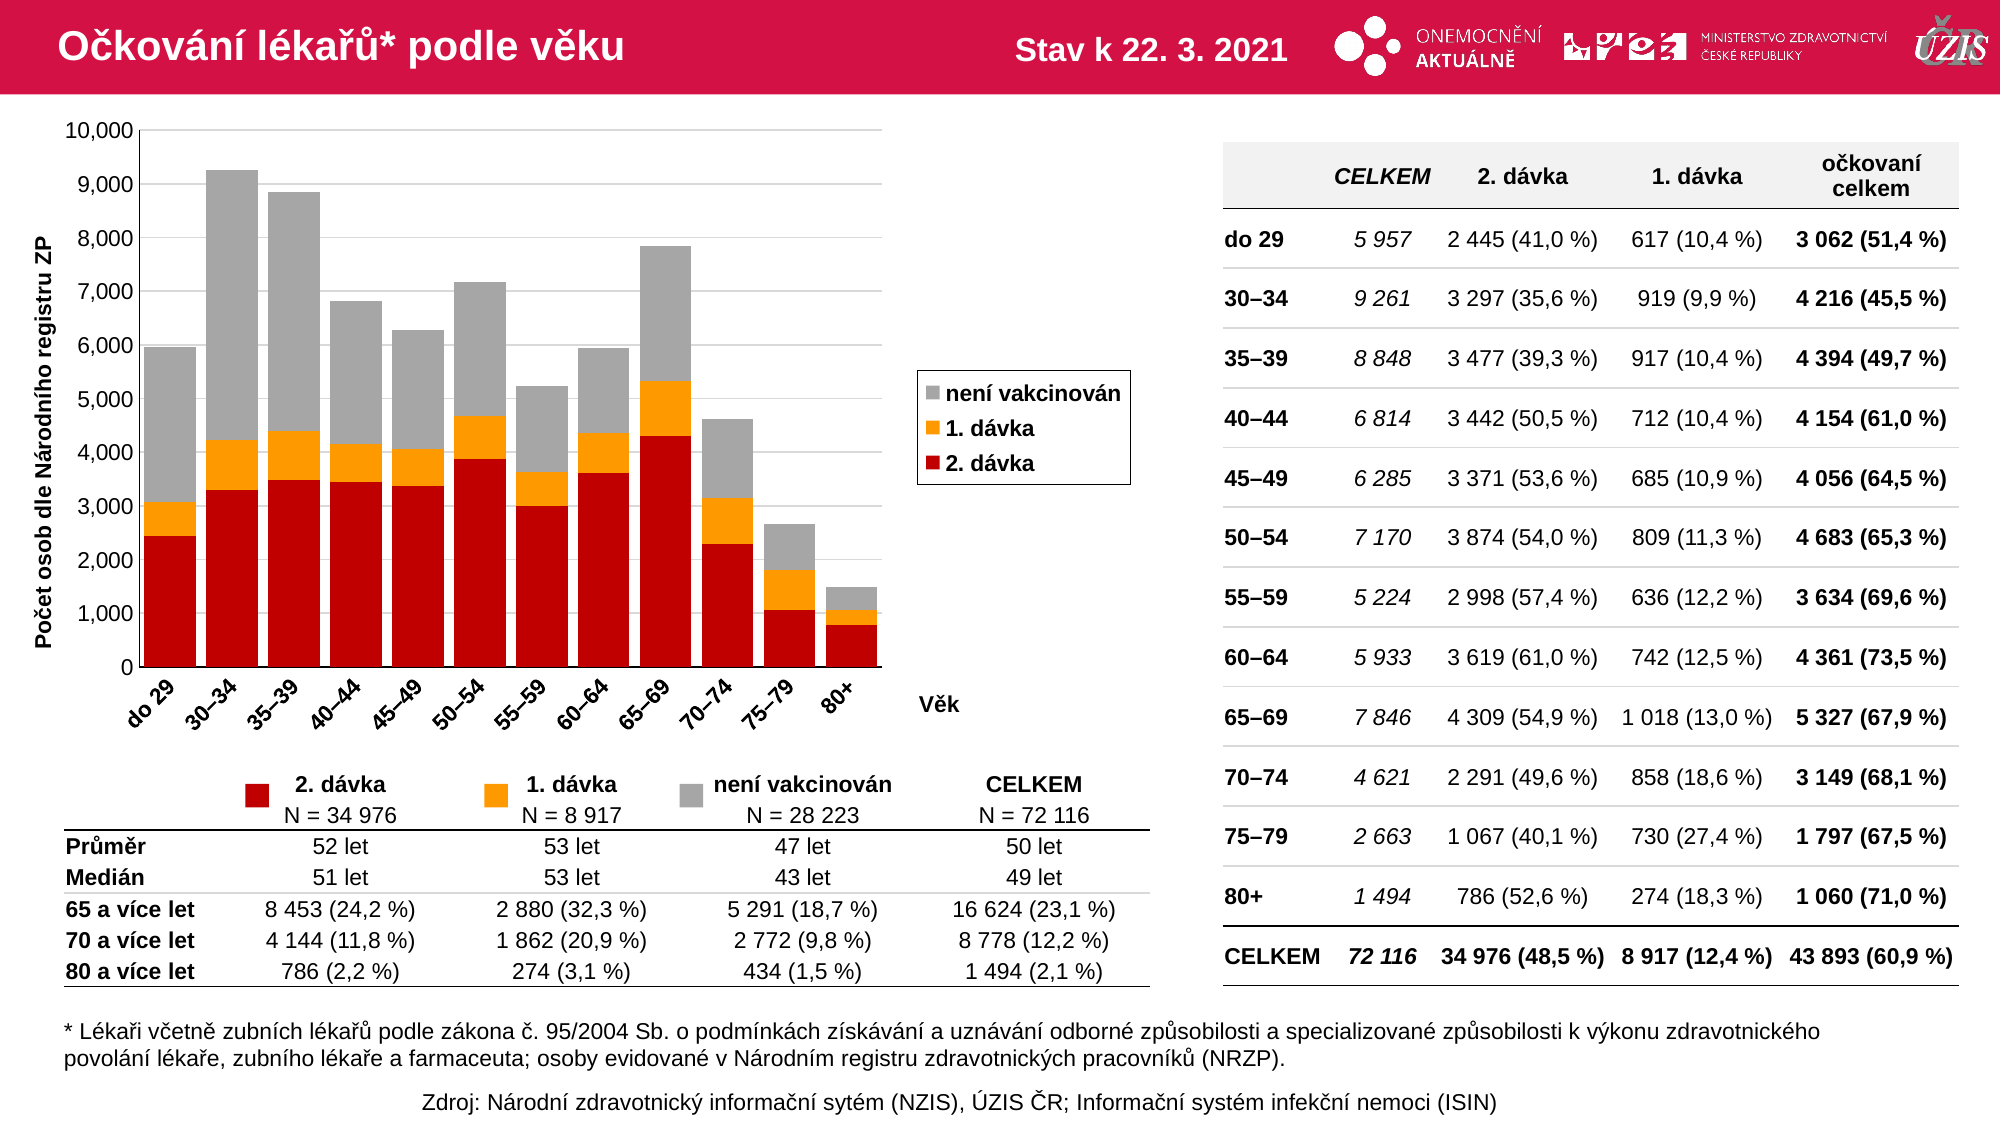

# Očkování lékařů* podle věku
Stav k 22. 3. 2021

### Chart

| Category | 2. dávka | 1. dávka | není vakcinován |
|---|---|---|---|
| do 29 | 2445.0 | 617.0 | 2895.0 |
| 30–34 | 3297.0 | 919.0 | 5045.0 |
| 35–39 | 3477.0 | 917.0 | 4454.0 |
| 40–44 | 3442.0 | 712.0 | 2660.0 |
| 45–49 | 3371.0 | 685.0 | 2229.0 |
| 50–54 | 3874.0 | 809.0 | 2487.0 |
| 55–59 | 2998.0 | 636.0 | 1590.0 |
| 60–64 | 3619.0 | 742.0 | 1572.0 |
| 65–69 | 4309.0 | 1018.0 | 2519.0 |
| 70–74 | 2291.0 | 858.0 | 1472.0 |
| 75–79 | 1067.0 | 730.0 | 866.0 |
| 80+ | 786.0 | 274.0 | 434.0 |
|  | CELKEM | 2. dávka | 1. dávka | očkovaní celkem |
| --- | --- | --- | --- | --- |
| do 29 | 5 957 | 2 445 (41,0 %) | 617 (10,4 %) | 3 062 (51,4 %) |
| 30–34 | 9 261 | 3 297 (35,6 %) | 919 (9,9 %) | 4 216 (45,5 %) |
| 35–39 | 8 848 | 3 477 (39,3 %) | 917 (10,4 %) | 4 394 (49,7 %) |
| 40–44 | 6 814 | 3 442 (50,5 %) | 712 (10,4 %) | 4 154 (61,0 %) |
| 45–49 | 6 285 | 3 371 (53,6 %) | 685 (10,9 %) | 4 056 (64,5 %) |
| 50–54 | 7 170 | 3 874 (54,0 %) | 809 (11,3 %) | 4 683 (65,3 %) |
| 55–59 | 5 224 | 2 998 (57,4 %) | 636 (12,2 %) | 3 634 (69,6 %) |
| 60–64 | 5 933 | 3 619 (61,0 %) | 742 (12,5 %) | 4 361 (73,5 %) |
| 65–69 | 7 846 | 4 309 (54,9 %) | 1 018 (13,0 %) | 5 327 (67,9 %) |
| 70–74 | 4 621 | 2 291 (49,6 %) | 858 (18,6 %) | 3 149 (68,1 %) |
| 75–79 | 2 663 | 1 067 (40,1 %) | 730 (27,4 %) | 1 797 (67,5 %) |
| 80+ | 1 494 | 786 (52,6 %) | 274 (18,3 %) | 1 060 (71,0 %) |
| CELKEM | 72 116 | 34 976 (48,5 %) | 8 917 (12,4 %) | 43 893 (60,9 %) |
Počet osob dle Národního registru ZP
Věk
|  | 2. dávka | 1. dávka | není vakcinován | CELKEM |
| --- | --- | --- | --- | --- |
|  | N = 34 976 | N = 8 917 | N = 28 223 | N = 72 116 |
| Průměr | 52 let | 53 let | 47 let | 50 let |
| Medián | 51 let | 53 let | 43 let | 49 let |
| 65 a více let | 8 453 (24,2 %) | 2 880 (32,3 %) | 5 291 (18,7 %) | 16 624 (23,1 %) |
| 70 a více let | 4 144 (11,8 %) | 1 862 (20,9 %) | 2 772 (9,8 %) | 8 778 (12,2 %) |
| 80 a více let | 786 (2,2 %) | 274 (3,1 %) | 434 (1,5 %) | 1 494 (2,1 %) |

* Lékaři včetně zubních lékařů podle zákona č. 95/2004 Sb. o podmínkách získávání a uznávání odborné způsobilosti a specializované způsobilosti k výkonu zdravotnického povolání lékaře, zubního lékaře a farmaceuta; osoby evidované v Národním registru zdravotnických pracovníků (NRZP).
Zdroj: Národní zdravotnický informační sytém (NZIS), ÚZIS ČR; Informační systém infekční nemoci (ISIN)